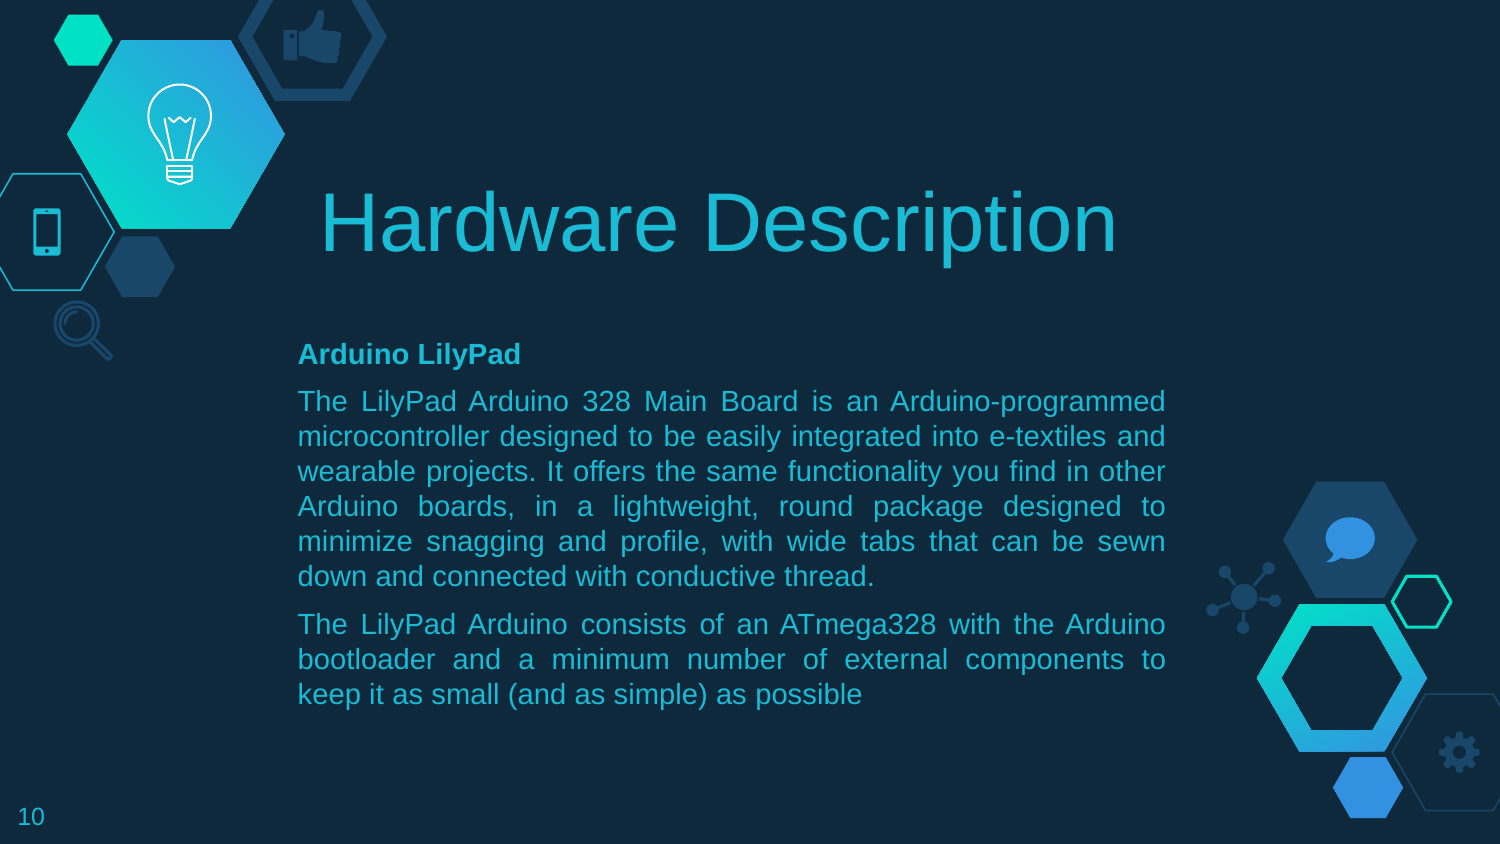

# Hardware Description
Arduino LilyPad
The LilyPad Arduino 328 Main Board is an Arduino-programmed microcontroller designed to be easily integrated into e-textiles and wearable projects. It offers the same functionality you find in other Arduino boards, in a lightweight, round package designed to minimize snagging and profile, with wide tabs that can be sewn down and connected with conductive thread.
The LilyPad Arduino consists of an ATmega328 with the Arduino bootloader and a minimum number of external components to keep it as small (and as simple) as possible

10